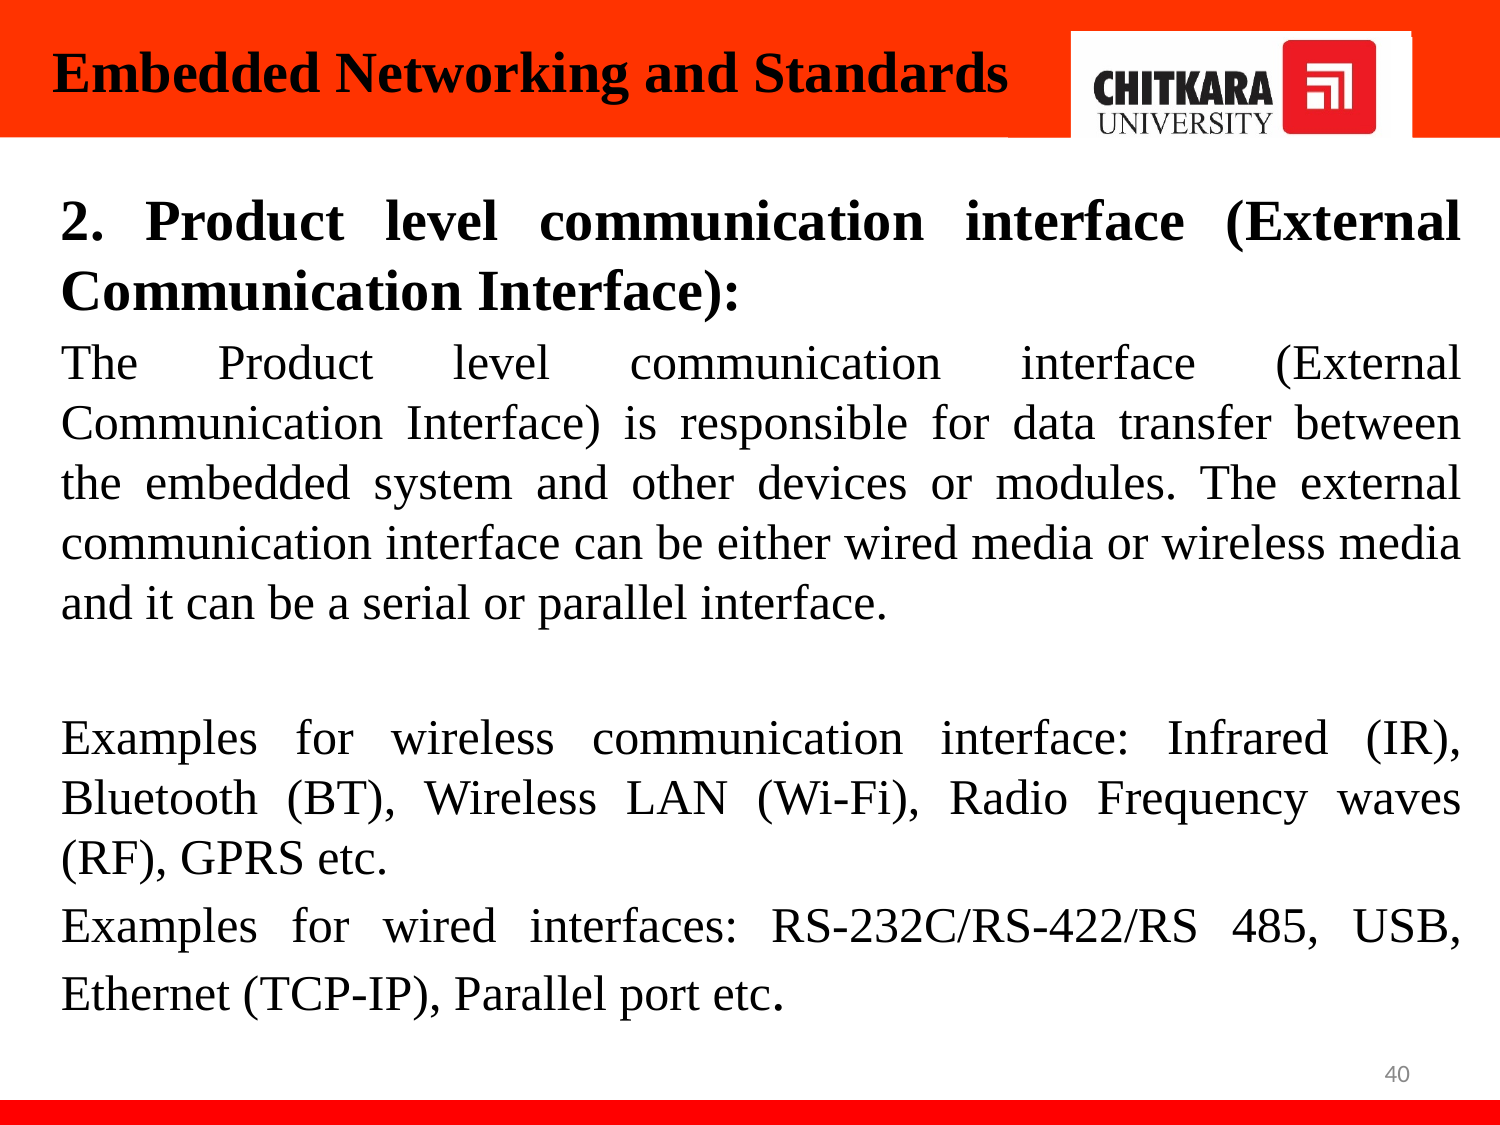

# Embedded Networking and Standards
2. Product level communication interface (External Communication Interface):
The Product level communication interface (External Communication Interface) is responsible for data transfer between the embedded system and other devices or modules. The external communication interface can be either wired media or wireless media and it can be a serial or parallel interface.

Examples for wireless communication interface: Infrared (IR), Bluetooth (BT), Wireless LAN (Wi-Fi), Radio Frequency waves (RF), GPRS etc.
Examples for wired interfaces: RS-232C/RS-422/RS 485, USB, Ethernet (TCP-IP), Parallel port etc.
40